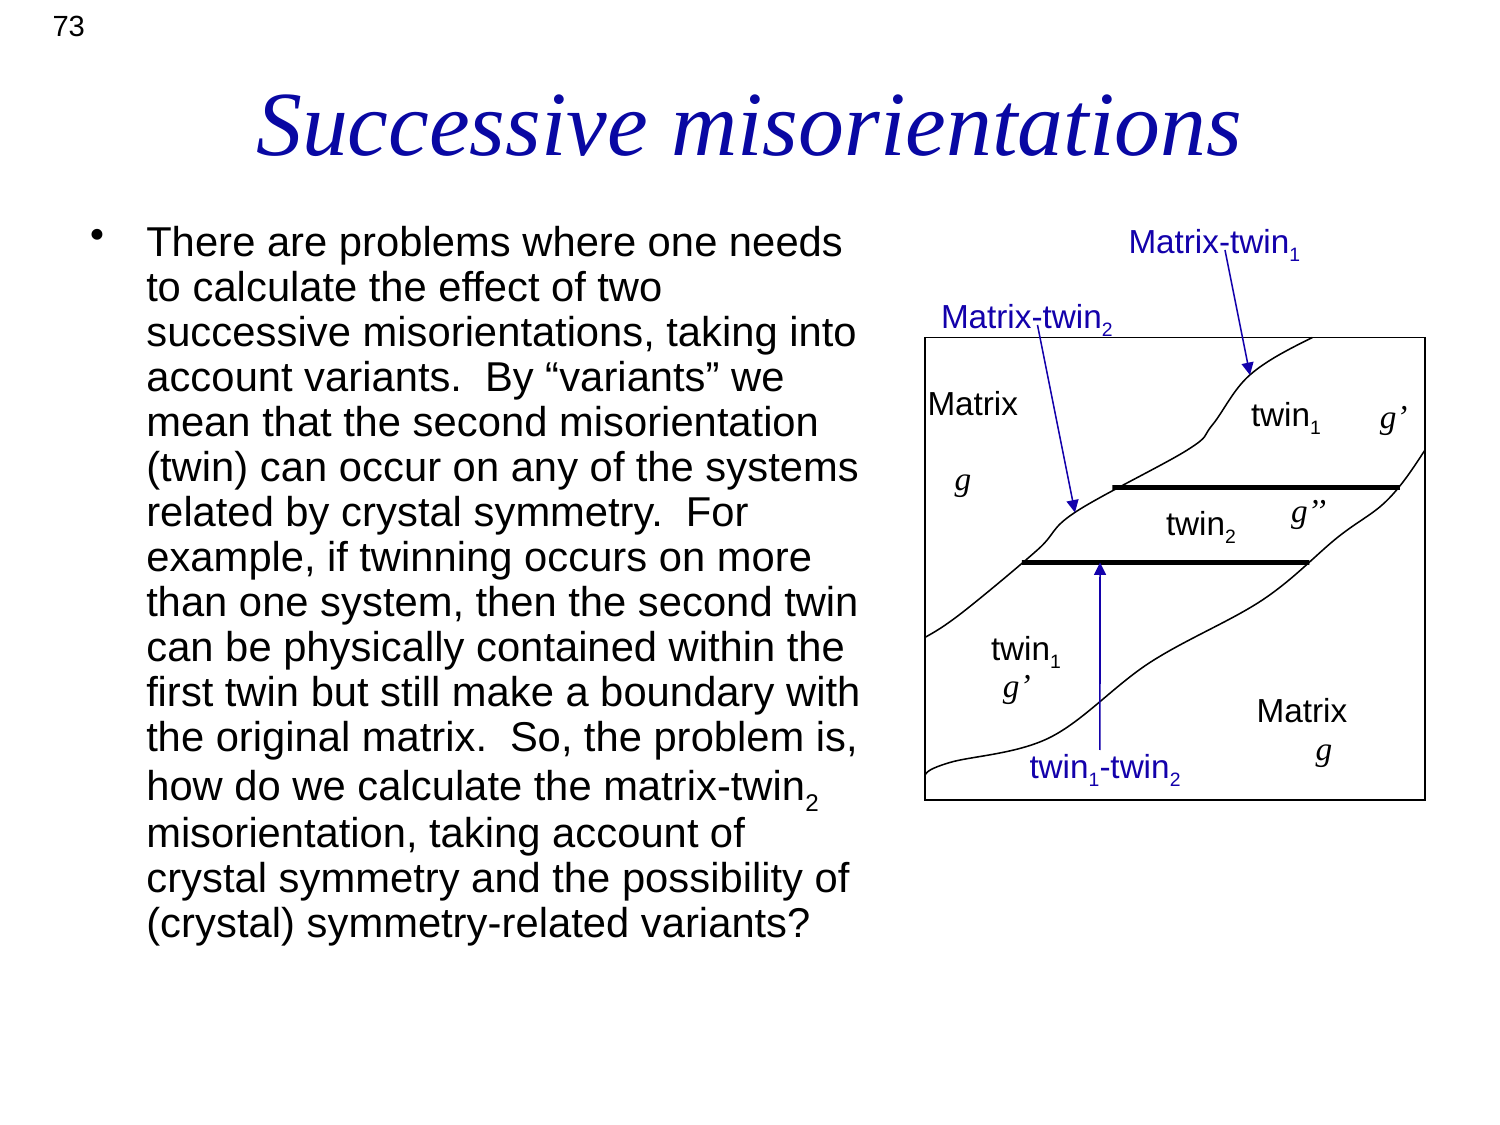

73
# Successive misorientations
There are problems where one needs to calculate the effect of two successive misorientations, taking into account variants.  By “variants” we mean that the second misorientation (twin) can occur on any of the systems related by crystal symmetry.  For example, if twinning occurs on more than one system, then the second twin can be physically contained within the first twin but still make a boundary with the original matrix.  So, the problem is, how do we calculate the matrix-twin2 misorientation, taking account of crystal symmetry and the possibility of (crystal) symmetry-related variants?
Matrix-twin1

Matrix-twin2

Matrix
twin1

twin2

twin1
Matrix
twin1-twin2
g’
g
g’’
g’
g